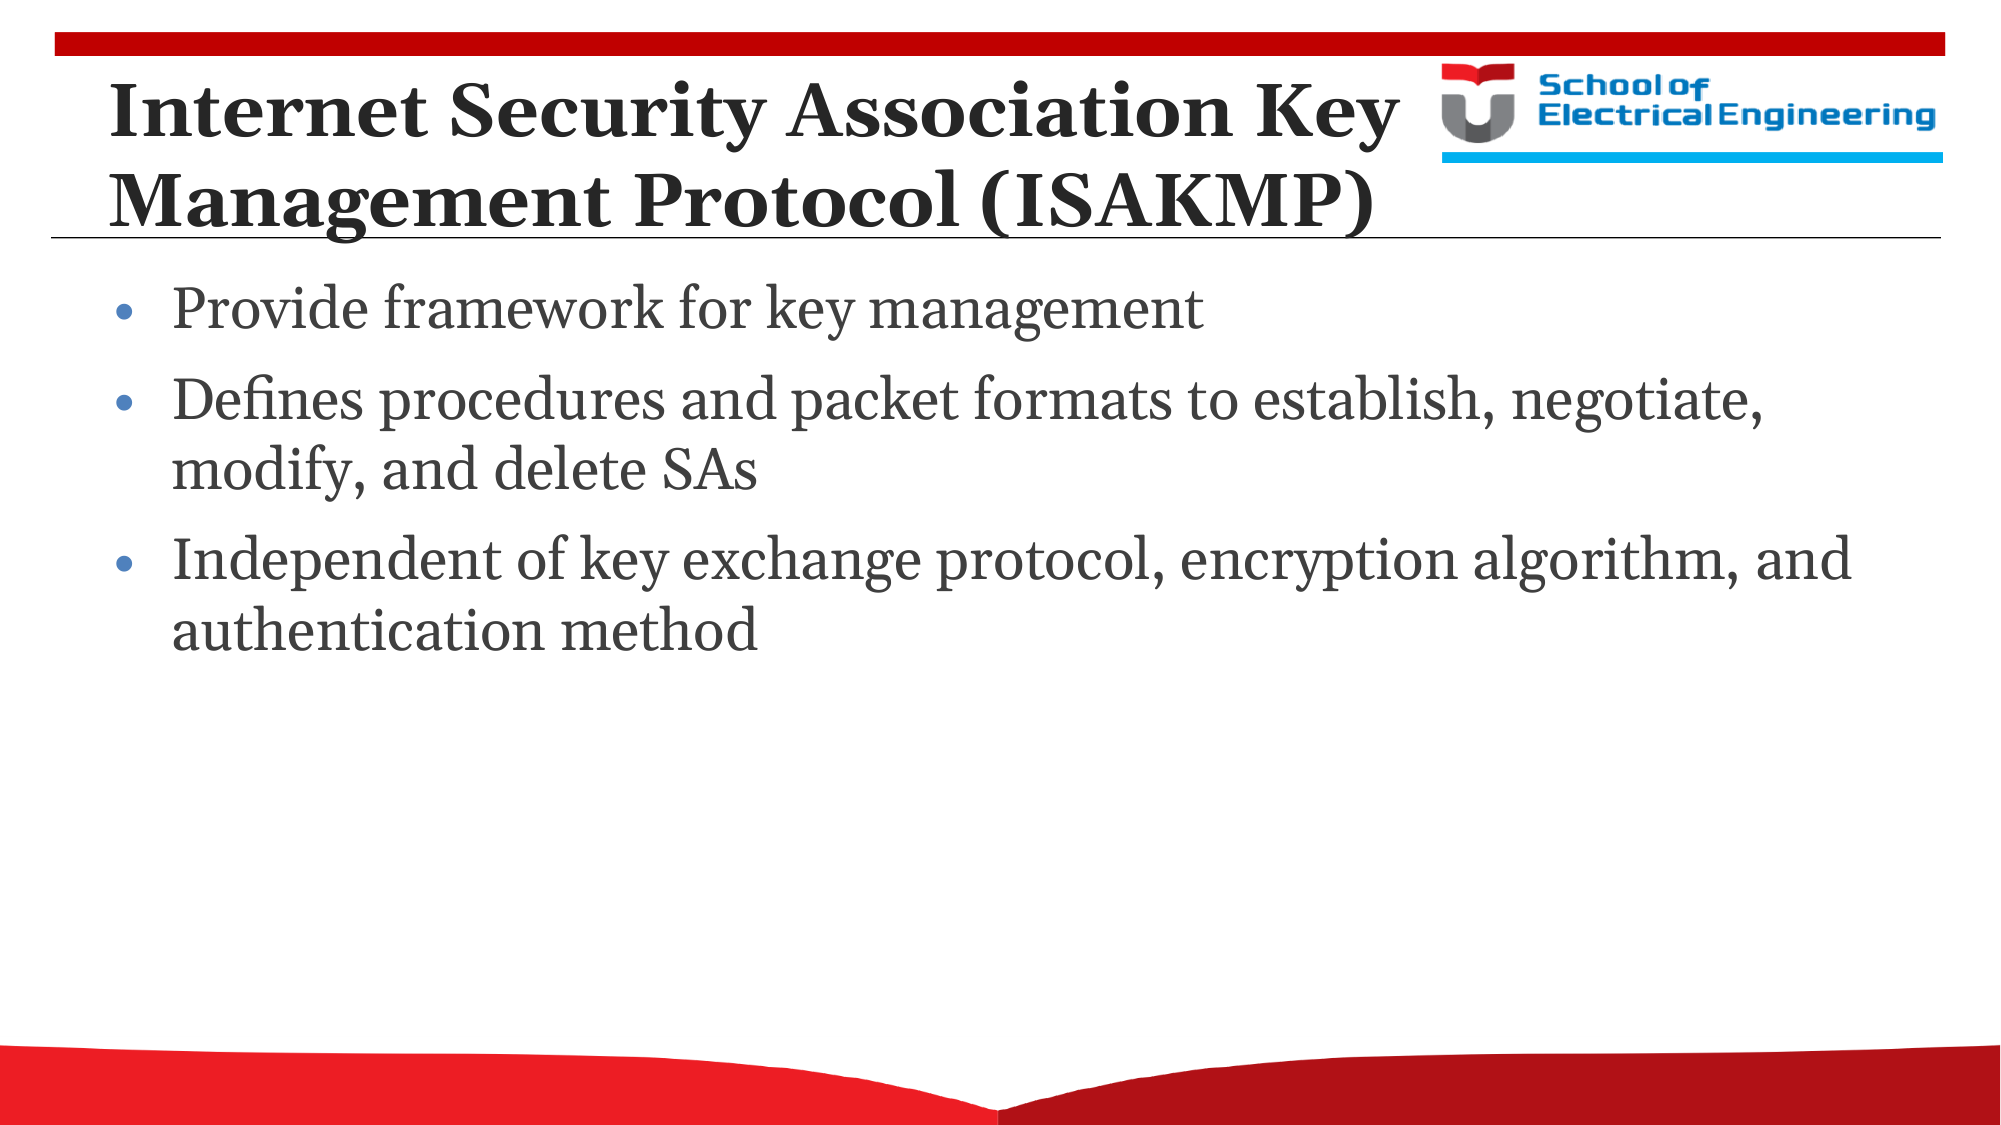

# Internet Security Association Key Management Protocol (ISAKMP)
Provide framework for key management
Defines procedures and packet formats to establish, negotiate, modify, and delete SAs
Independent of key exchange protocol, encryption algorithm, and authentication method